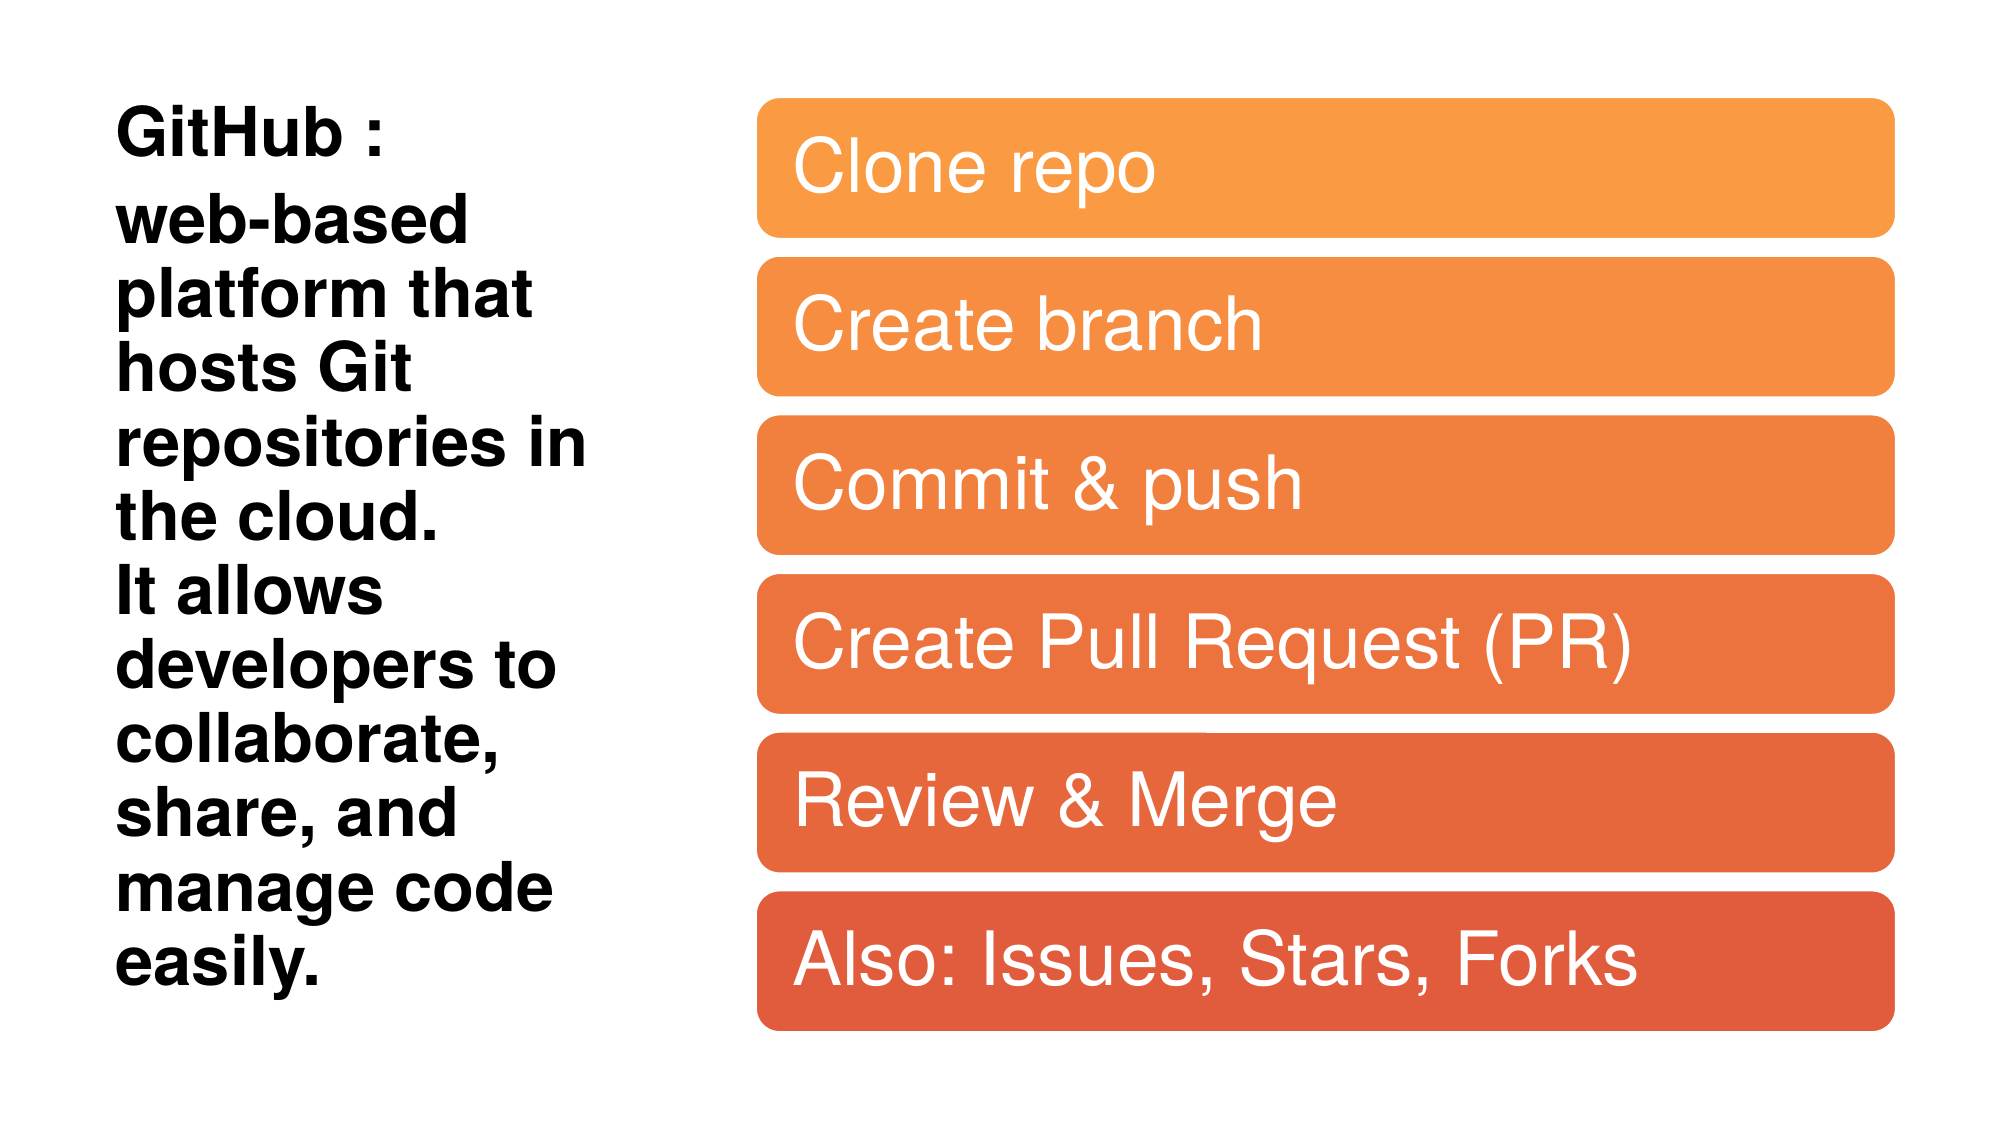

GitHub :
web-based platform that hosts Git repositories in the cloud.
It allows developers to collaborate, share, and manage code easily.
Clone repo
Create branch
Commit & push
Create Pull Request (PR)
Review & Merge
Also: Issues, Stars, Forks